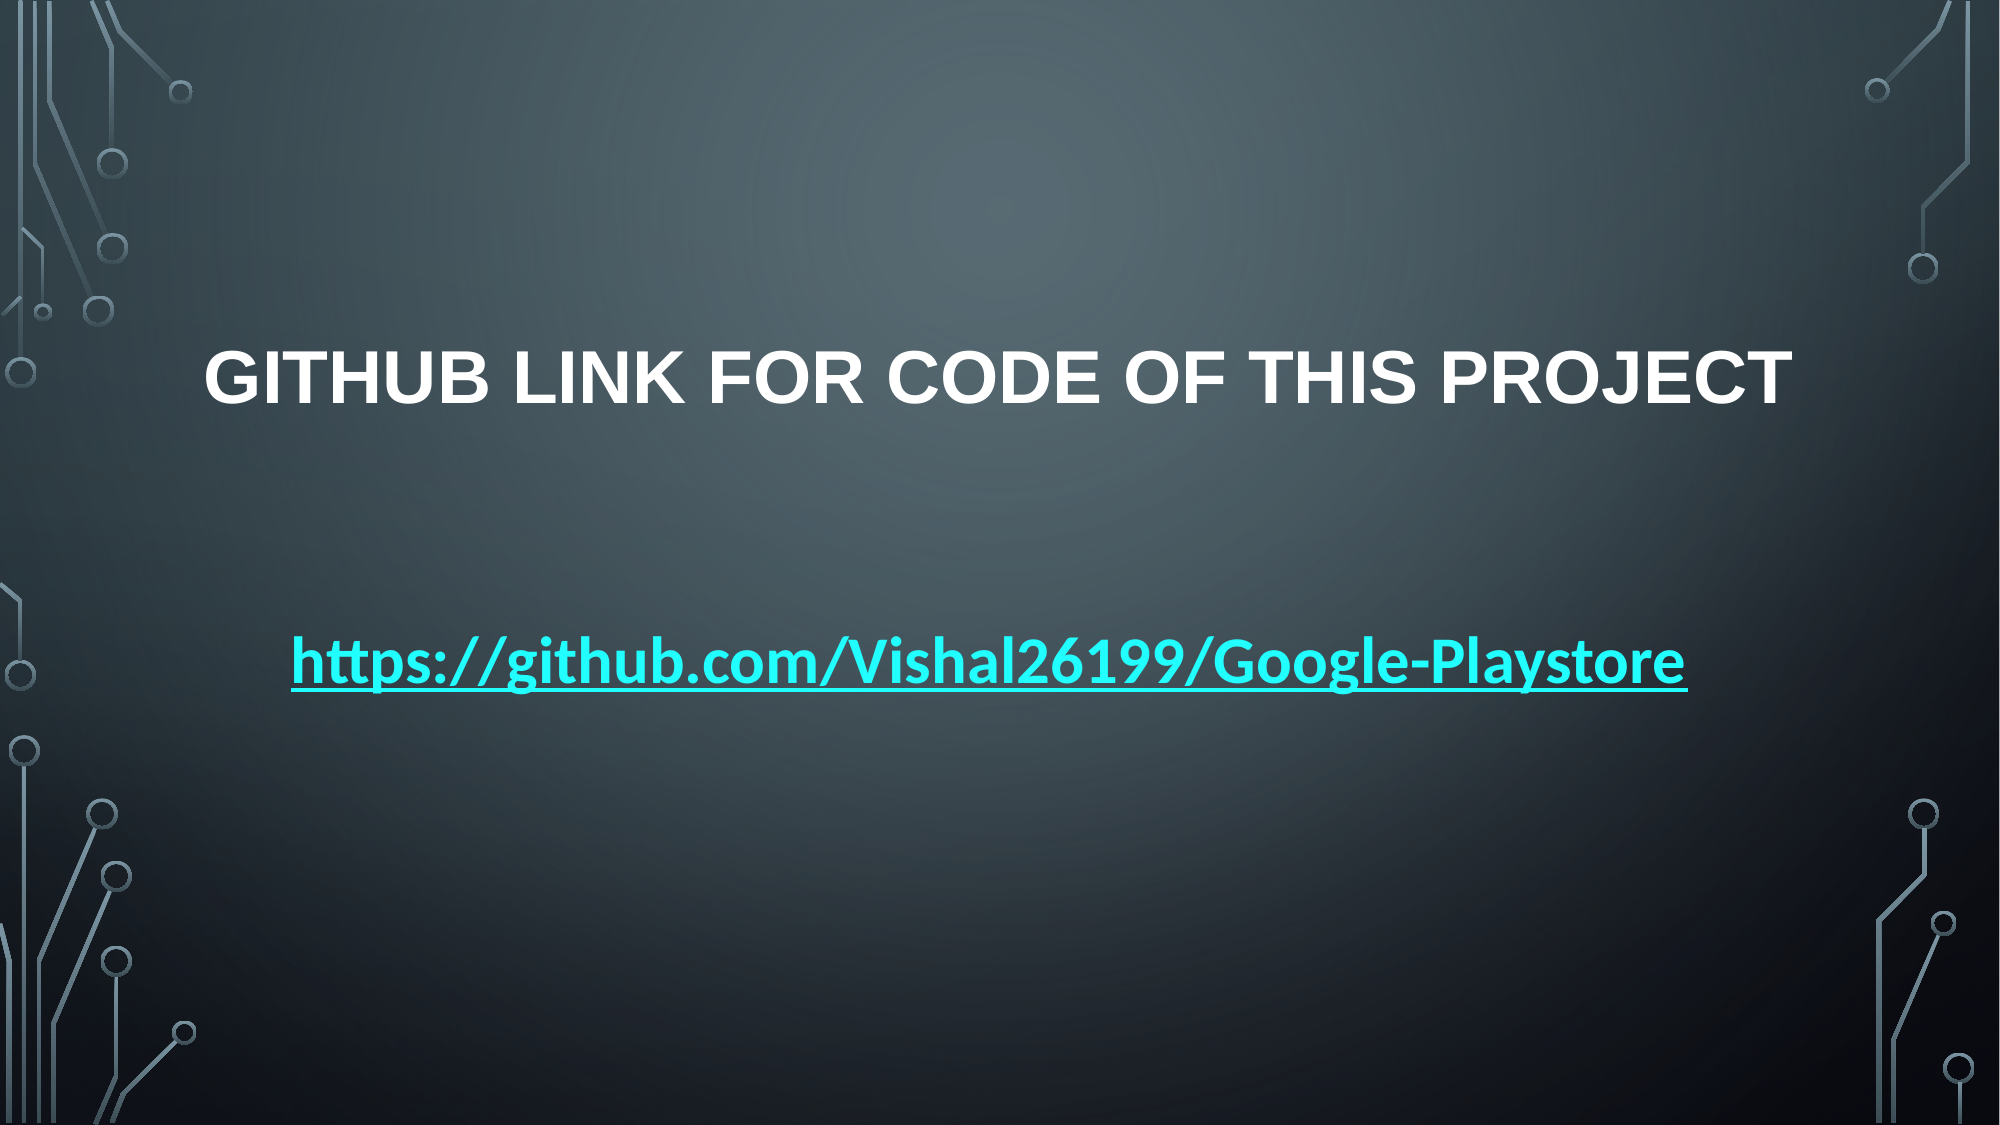

# GithUb link for Code of this project
https://github.com/Vishal26199/Google-Playstore